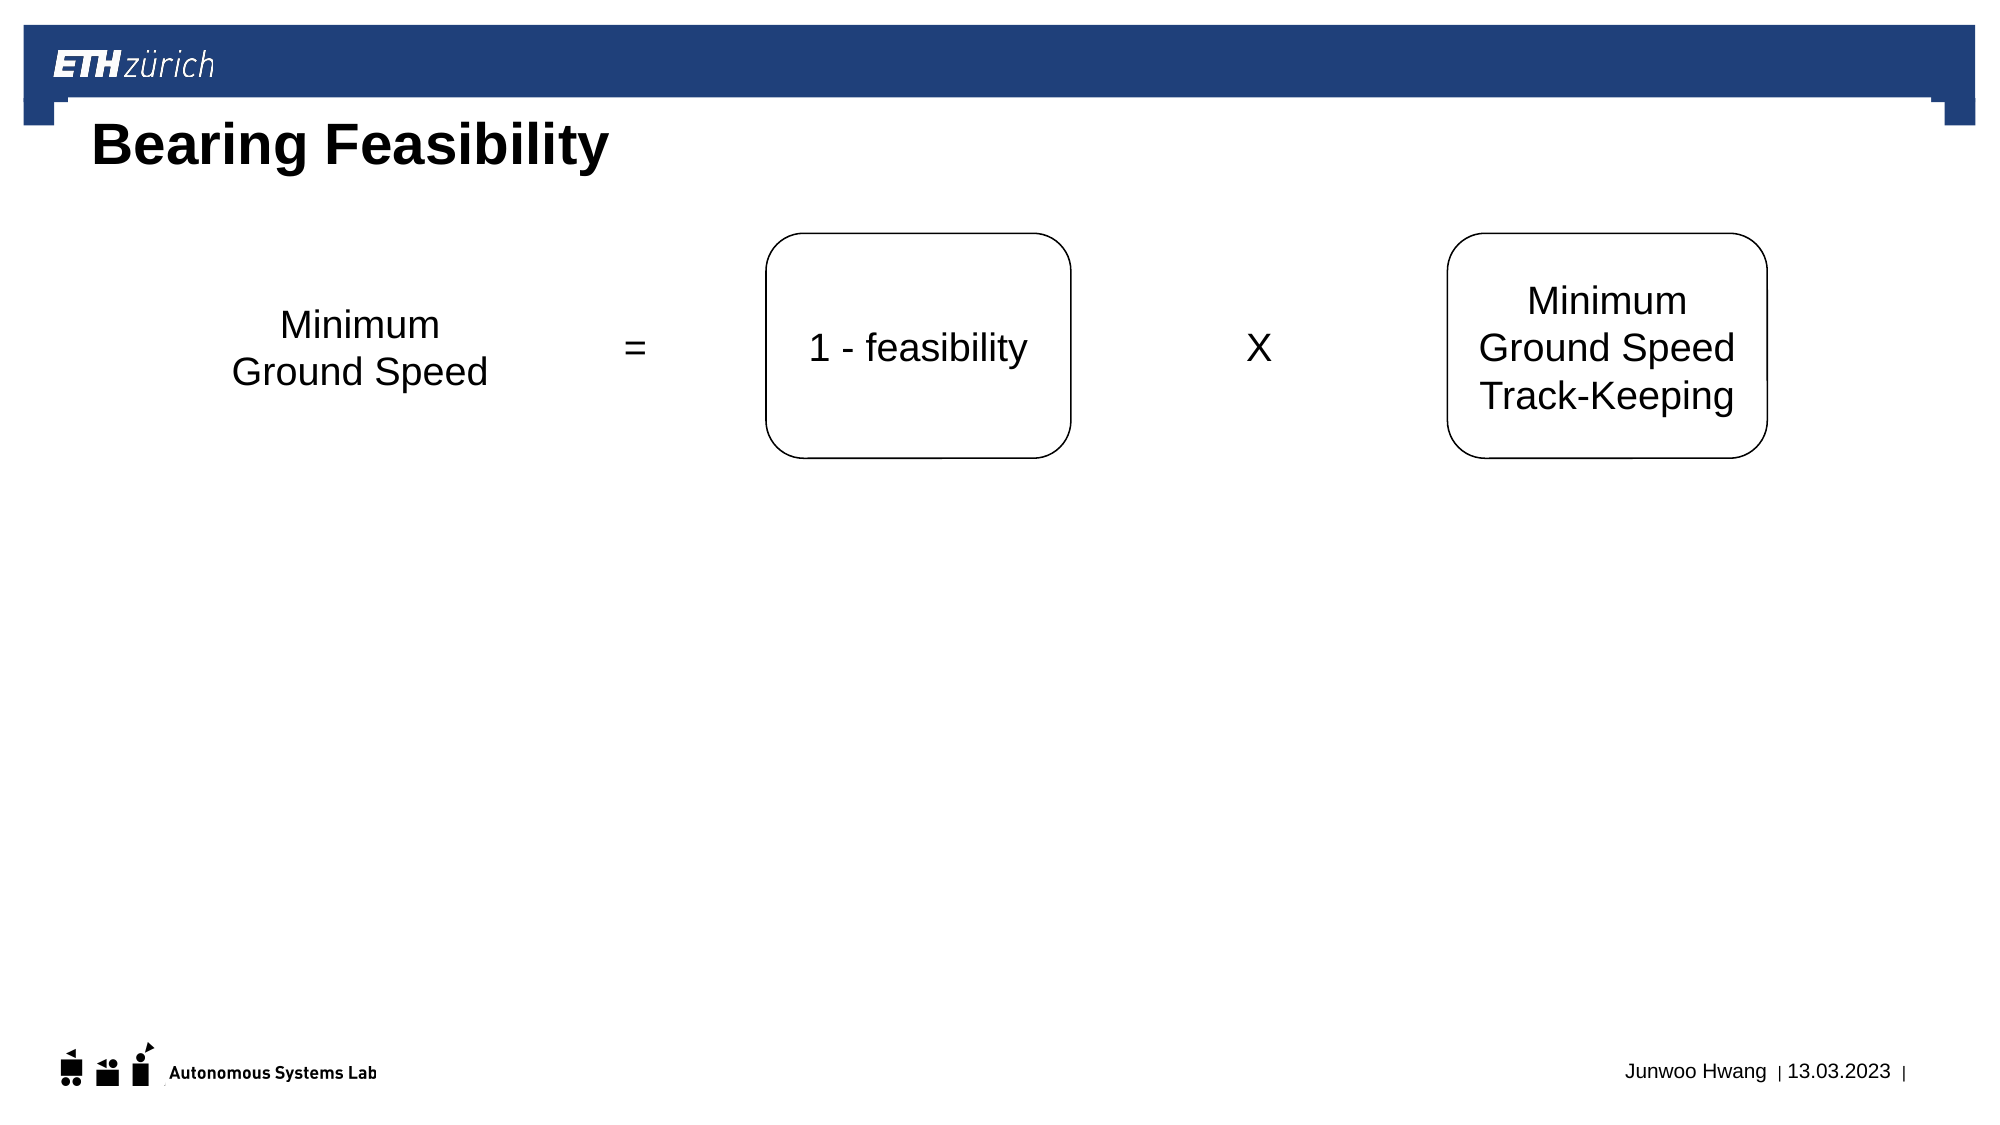

# Bearing Feasibility
1 - feasibility
Minimum
Ground Speed
Track-Keeping
Minimum
Ground Speed
=
X